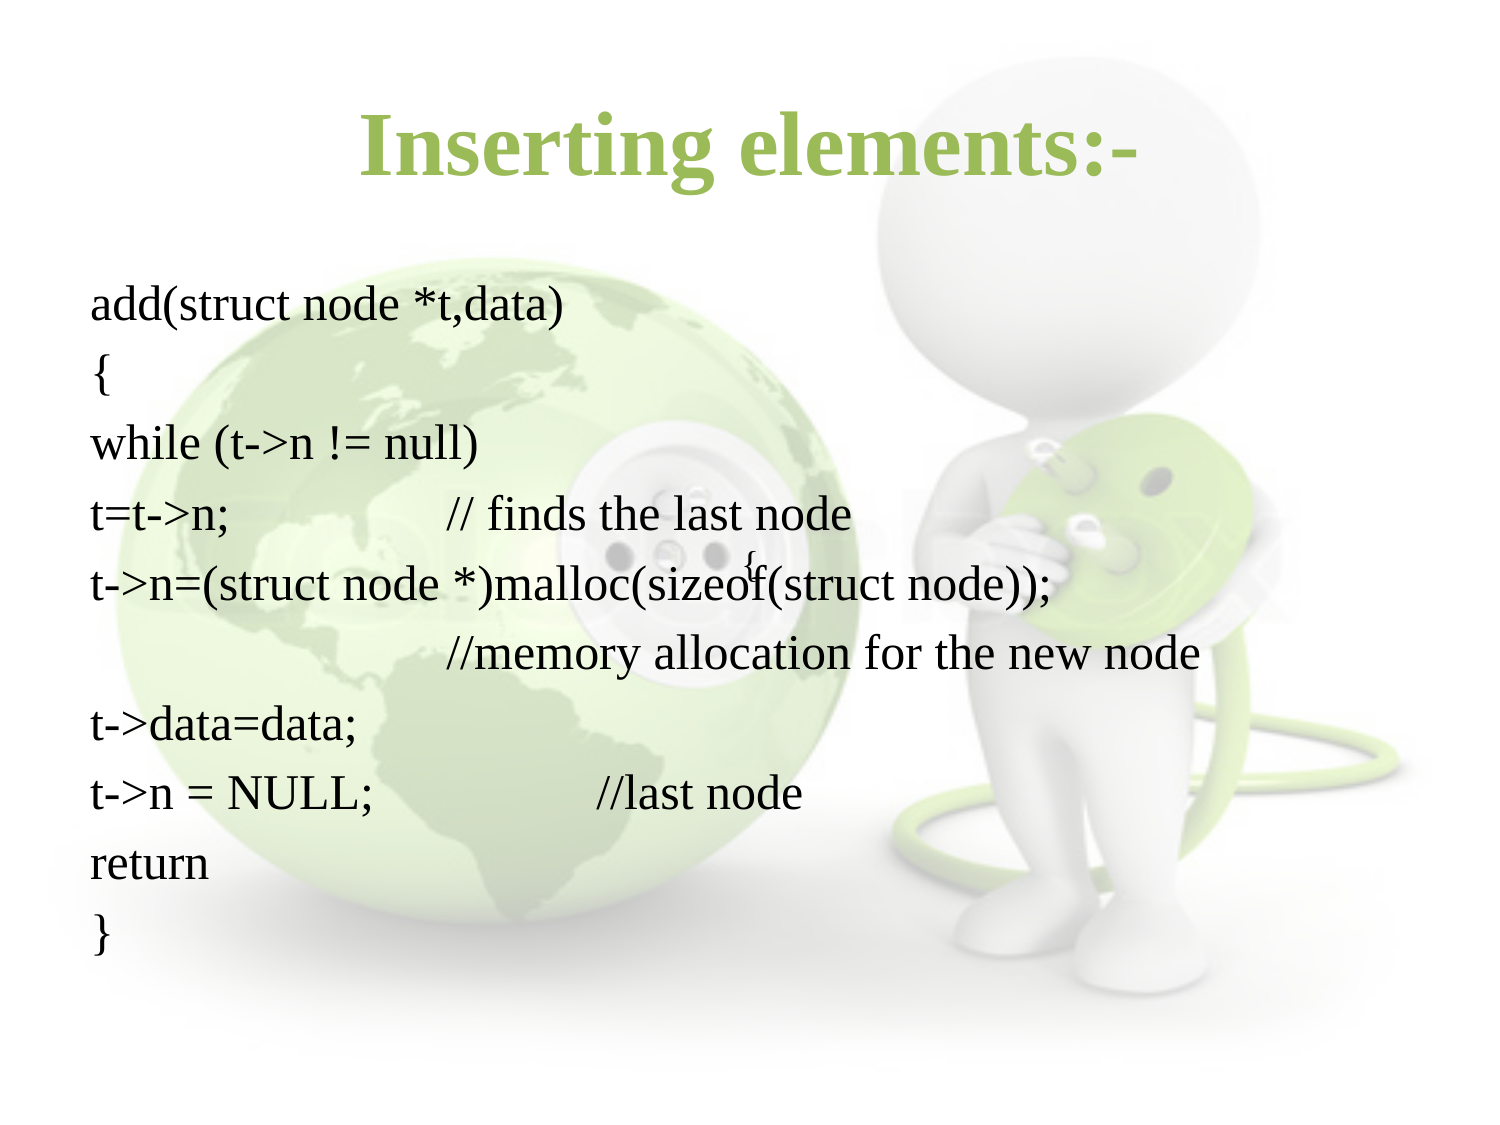

# Inserting elements:-
add(struct node *t,data)
{
while (t->n != null)
t=t->n;		// finds the last node
t->n=(struct node *)malloc(sizeof(struct node));
			//memory allocation for the new node
t->data=data;
t->n = NULL;		//last node
return
}
{